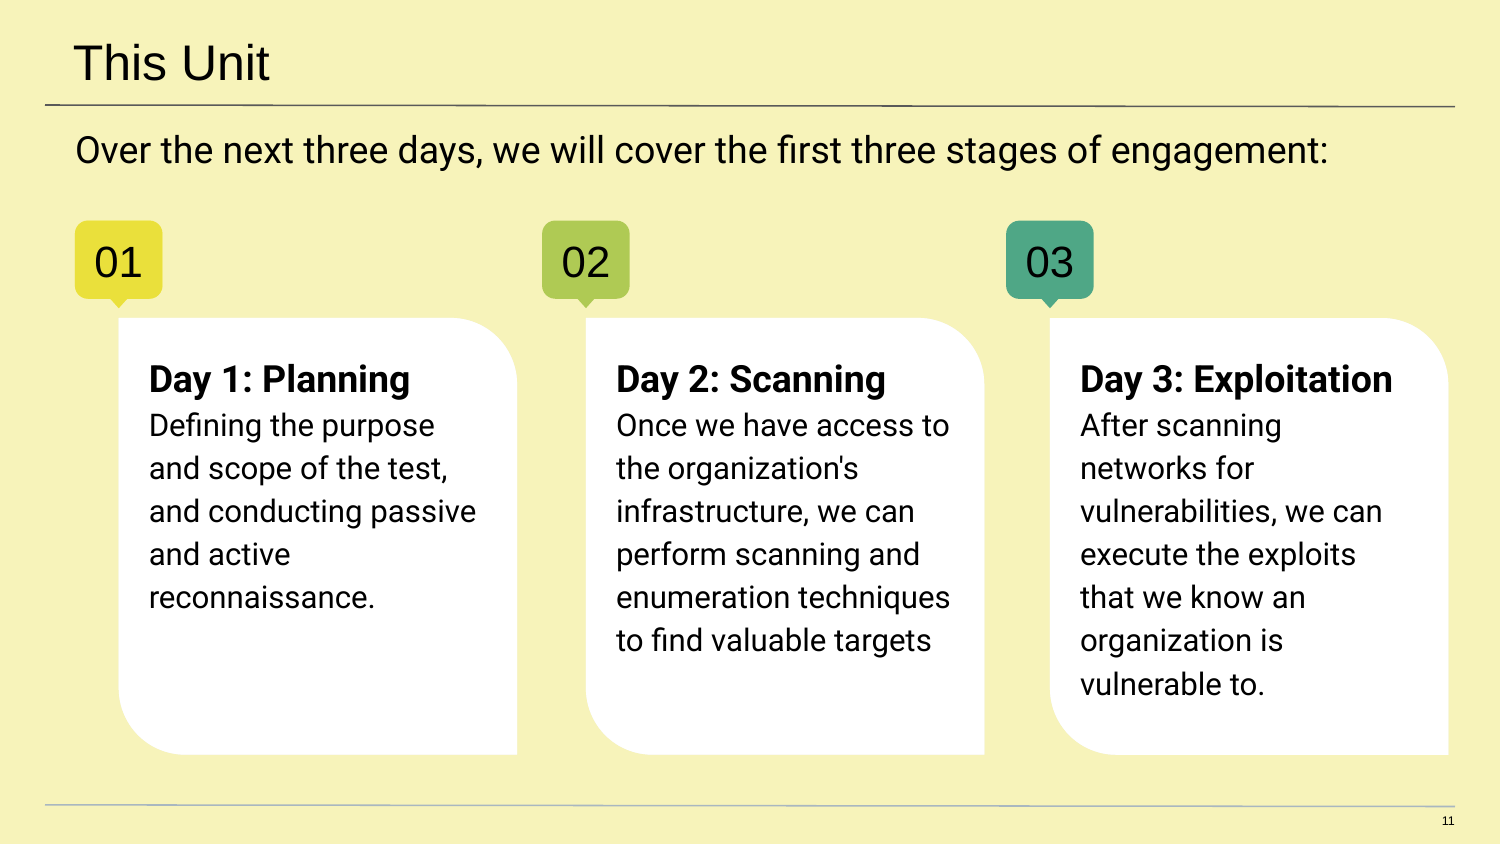

# This Unit
Over the next three days, we will cover the first three stages of engagement:
01

Day 2: Scanning
Once we have access to the organization's infrastructure, we can perform scanning and enumeration techniques to find valuable targets
Day 1: Planning Defining the purpose and scope of the test, and conducting passive and active reconnaissance.

Day 3: Exploitation
After scanning networks for vulnerabilities, we can execute the exploits that we know an organization is vulnerable to.
11